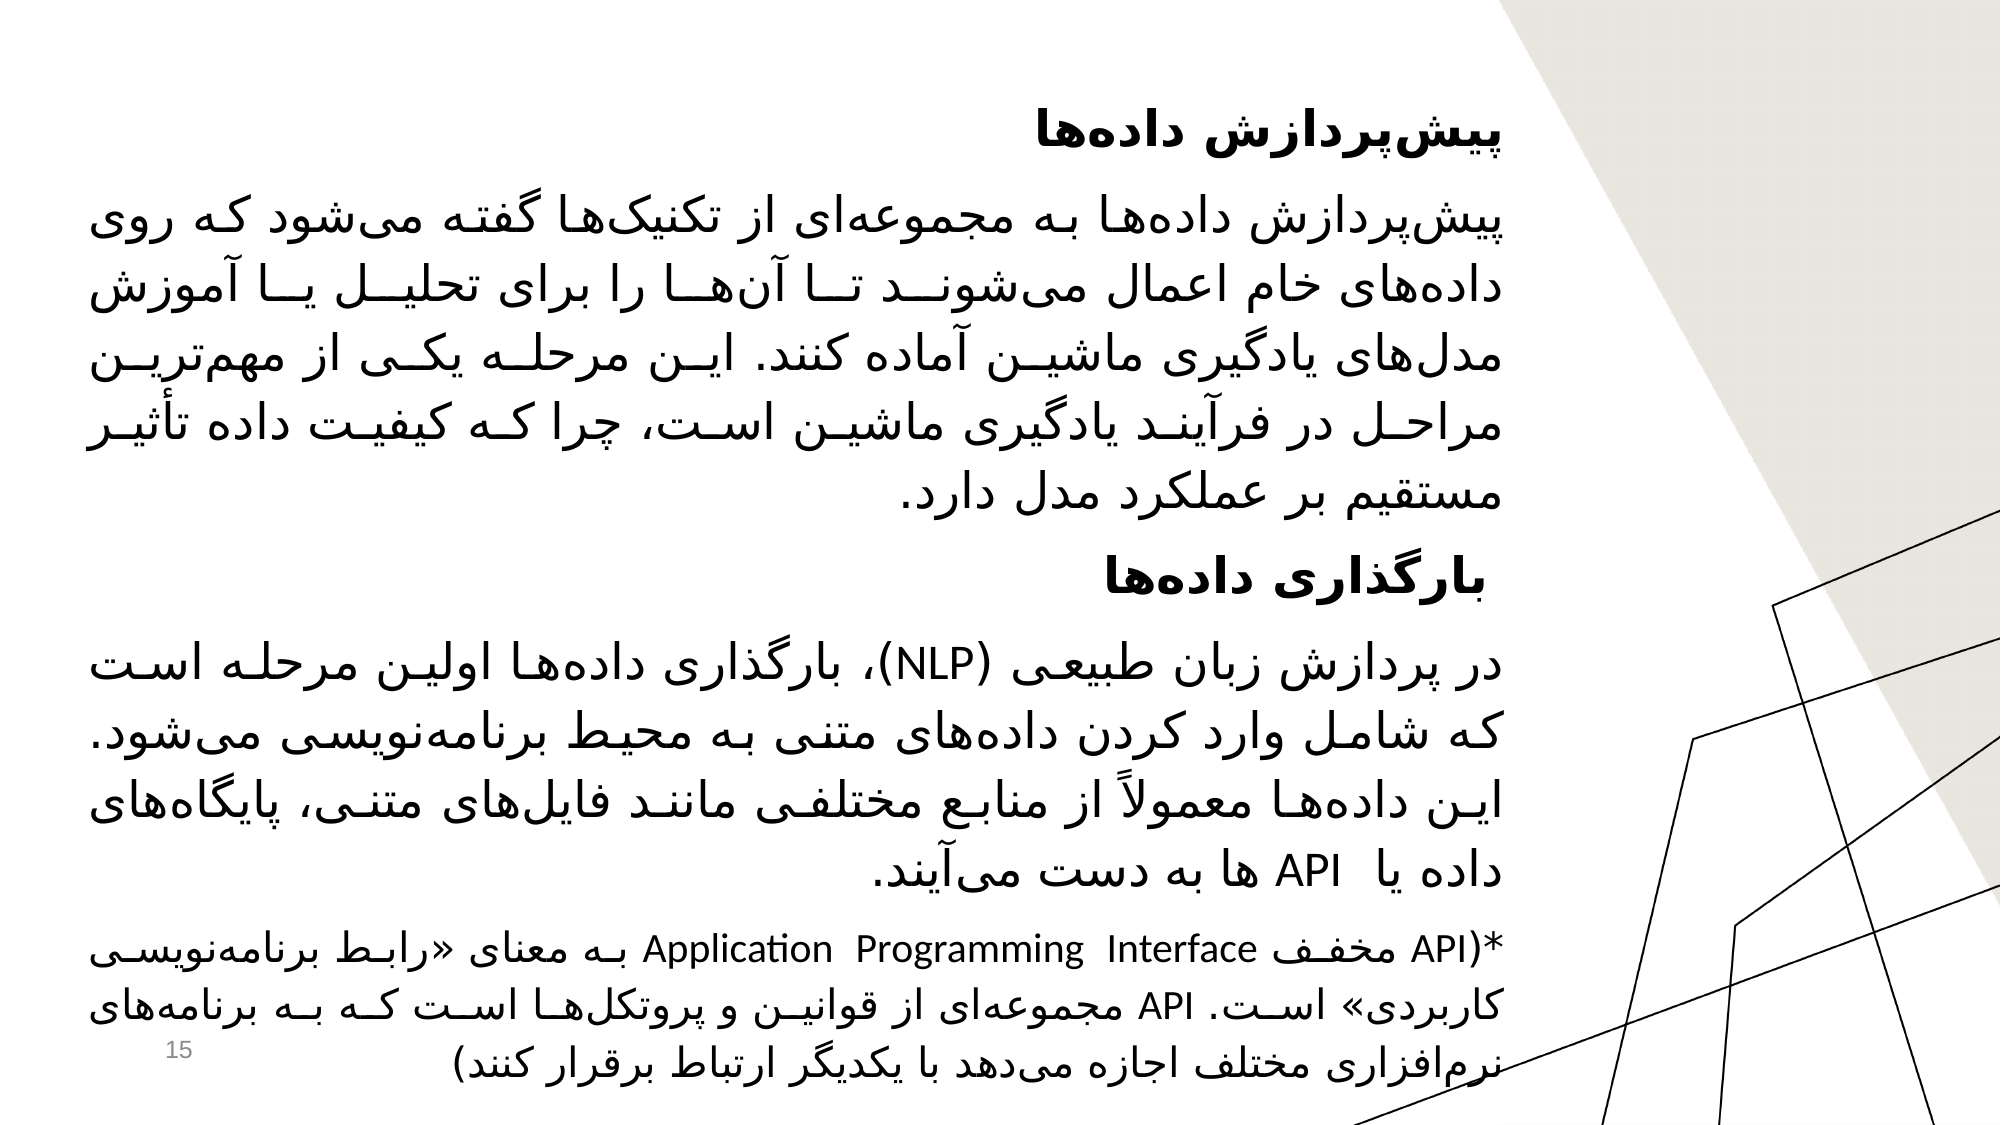

پیش‌پردازش داده‌ها
پیش‌پردازش داده‌ها به مجموعه‌ای از تکنیک‌ها گفته می‌شود که روی داده‌های خام اعمال می‌شوند تا آن‌ها را برای تحلیل یا آموزش مدل‌های یادگیری ماشین آماده کنند. این مرحله یکی از مهم‌ترین مراحل در فرآیند یادگیری ماشین است، چرا که کیفیت داده تأثیر مستقیم بر عملکرد مدل دارد.
 بارگذاری داده‌ها
در پردازش زبان طبیعی (NLP)، بارگذاری داده‌ها اولین مرحله است که شامل وارد کردن داده‌های متنی به محیط برنامه‌نویسی می‌شود. این داده‌ها معمولاً از منابع مختلفی مانند فایل‌های متنی، پایگاه‌های داده یا  API ها به دست می‌آیند.
*(API مخفف Application Programming Interface به معنای «رابط برنامه‌نویسی کاربردی» است. API مجموعه‌ای از قوانین و پروتکل‌ها است که به برنامه‌های نرم‌افزاری مختلف اجازه می‌دهد با یکدیگر ارتباط برقرار کنند)
15